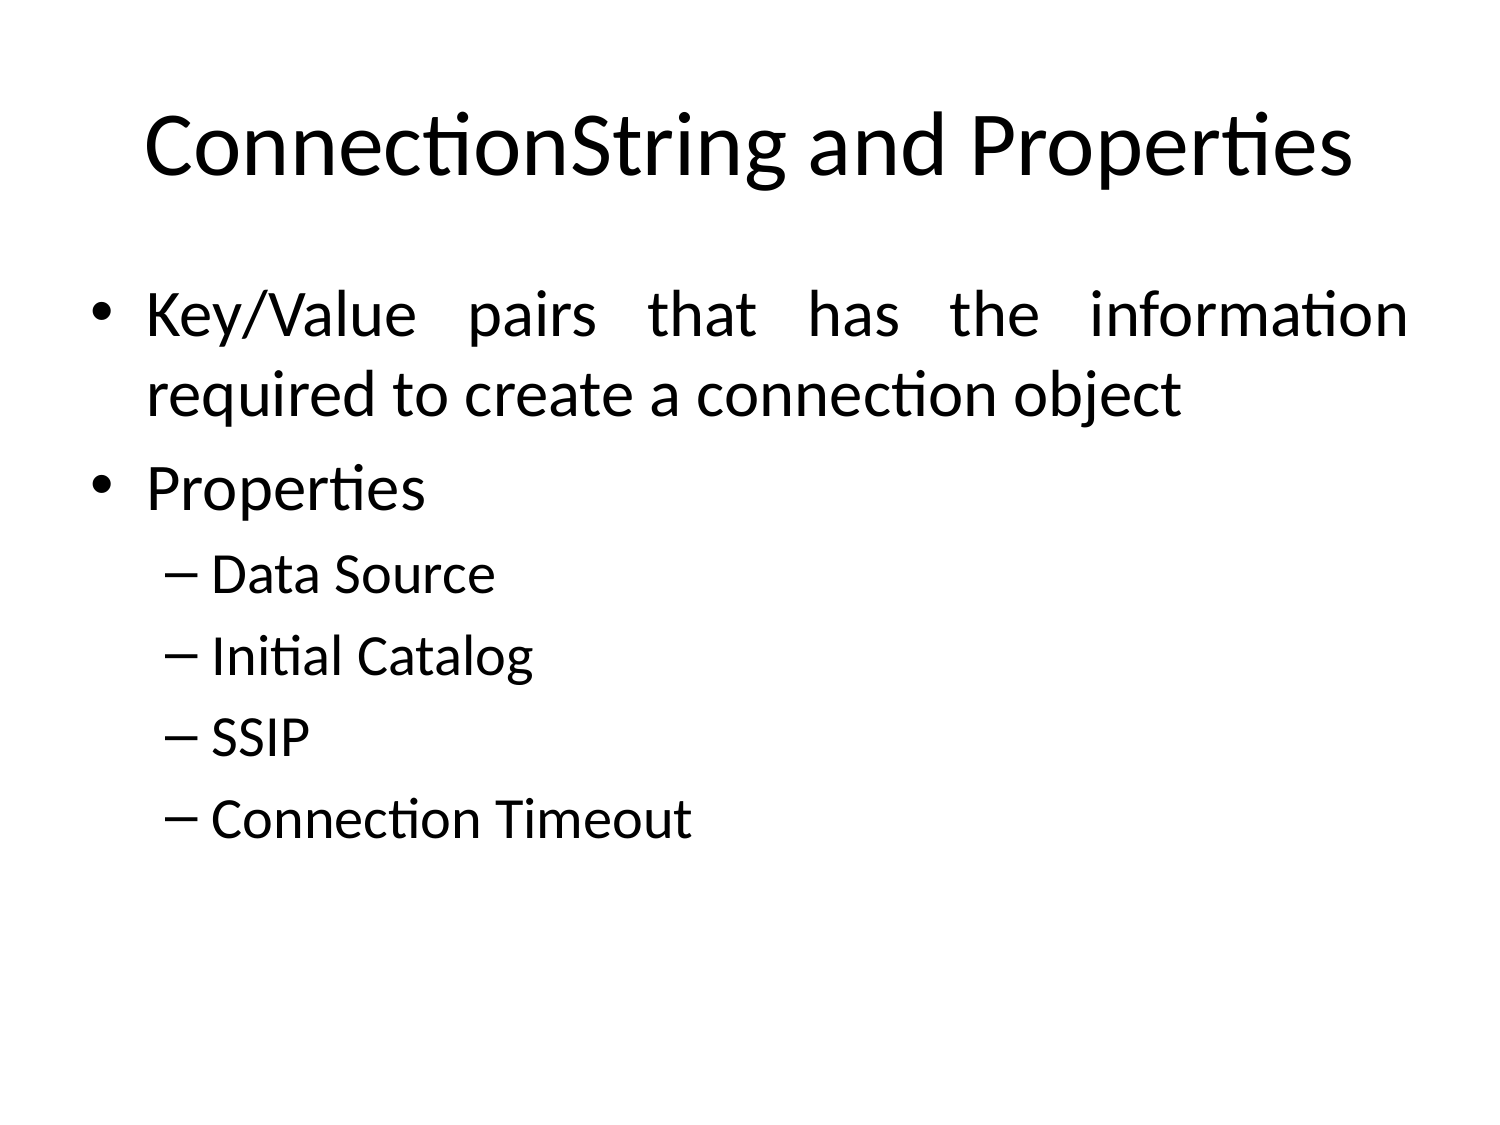

# ConnectionString and Properties
Key/Value pairs that has the information required to create a connection object
Properties
Data Source
Initial Catalog
SSIP
Connection Timeout